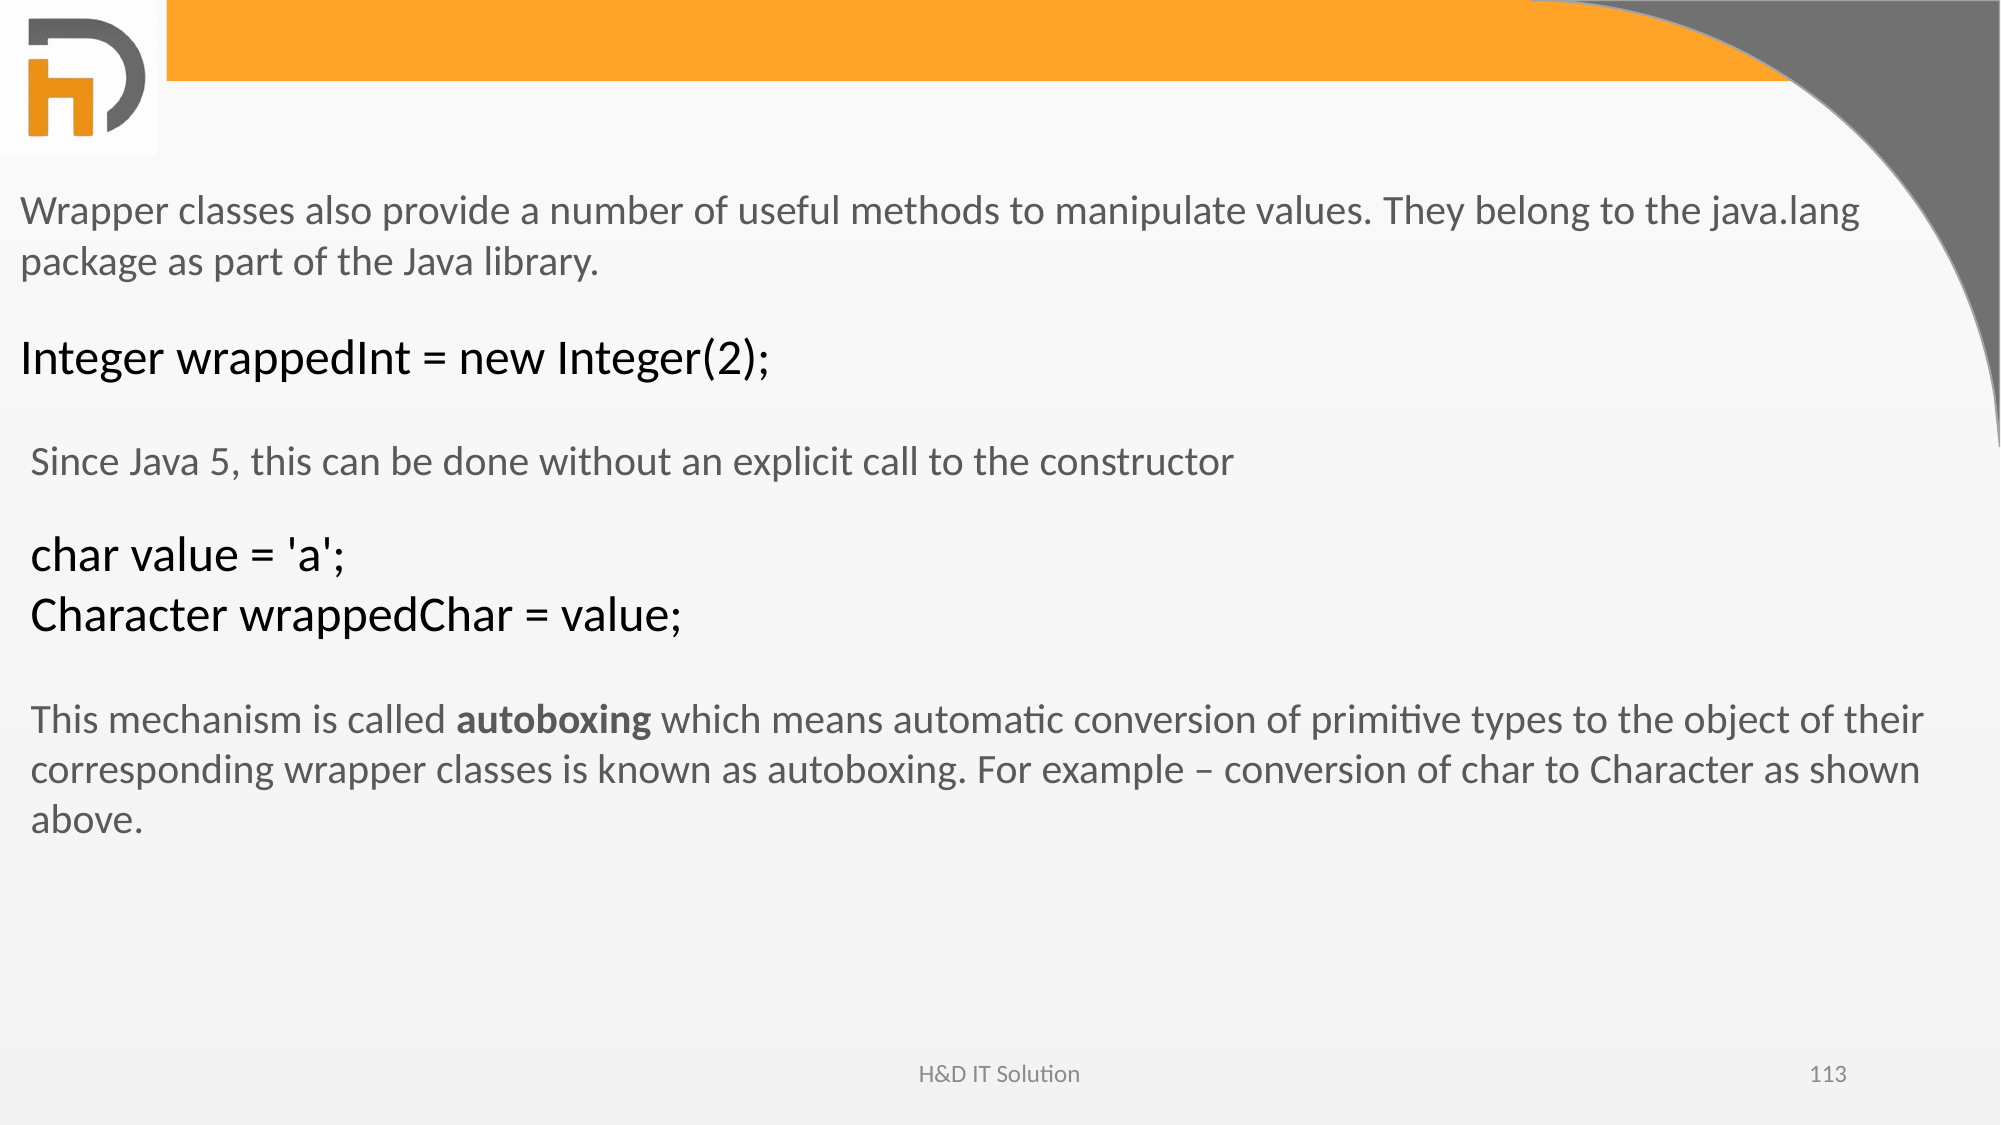

Wrapper classes also provide a number of useful methods to manipulate values. They belong to the java.lang package as part of the Java library.
Integer wrappedInt = new Integer(2);
Since Java 5, this can be done without an explicit call to the constructor
char value = 'a';
Character wrappedChar = value;
This mechanism is called autoboxing which means automatic conversion of primitive types to the object of their corresponding wrapper classes is known as autoboxing. For example – conversion of char to Character as shown above.
H&D IT Solution
113